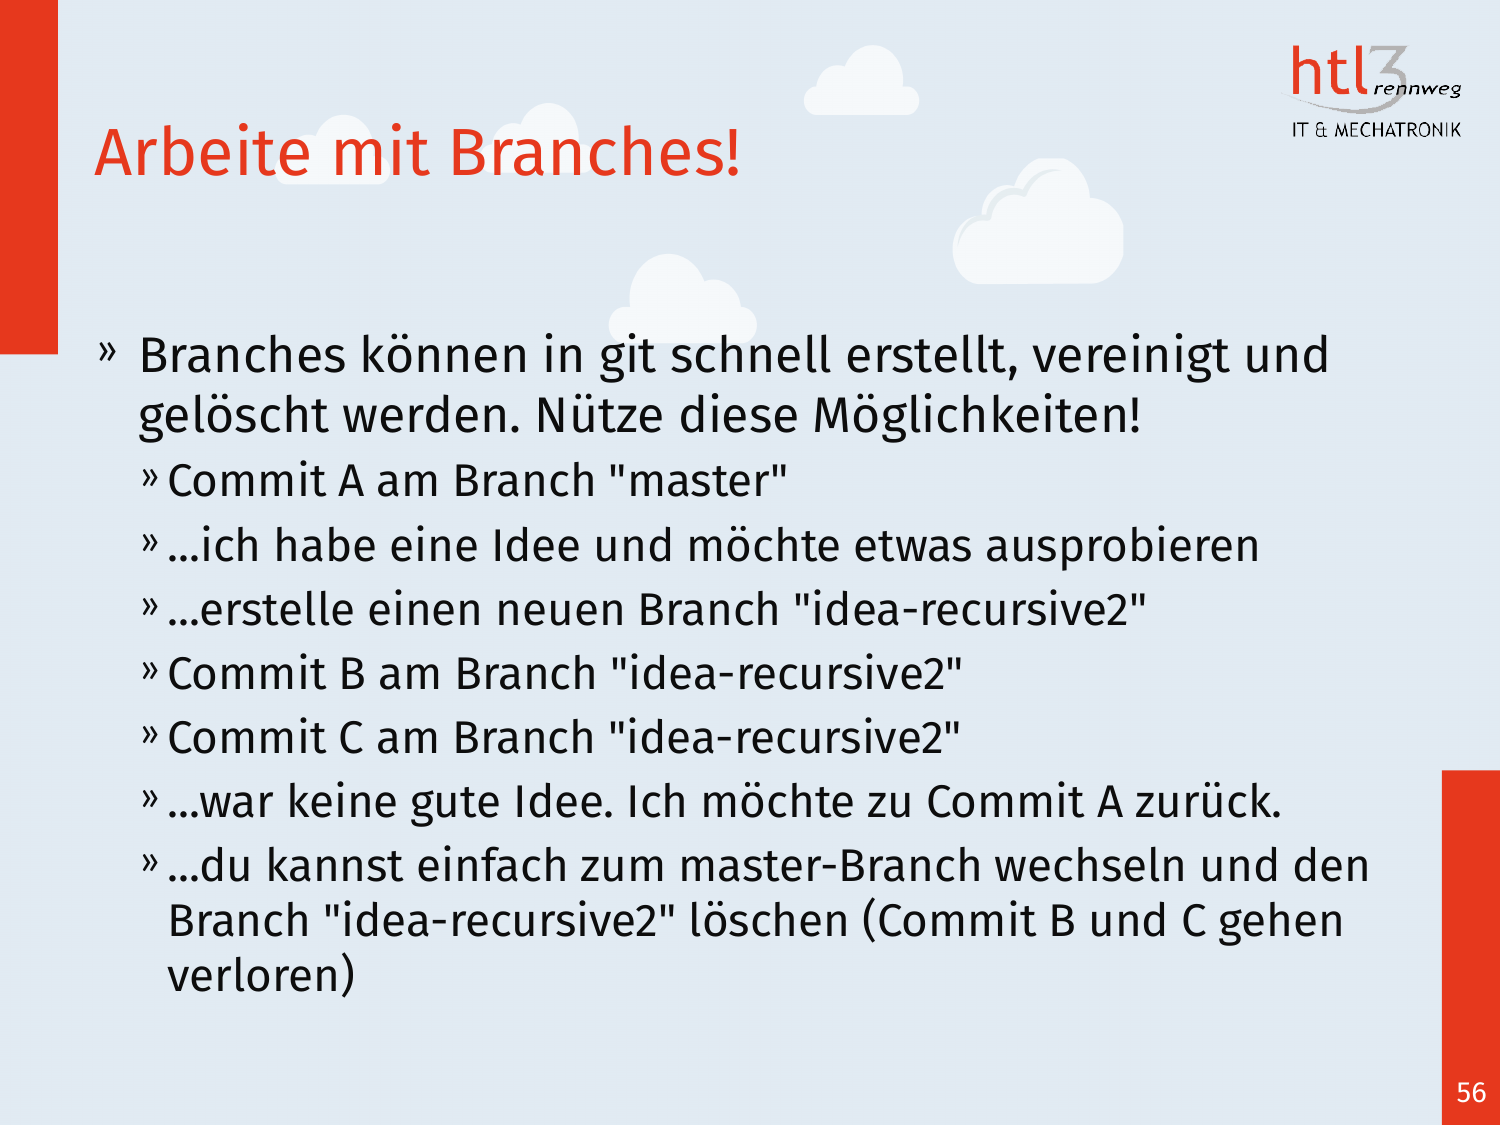

# Arbeite mit Branches!
Branches können in git schnell erstellt, vereinigt und gelöscht werden. Nütze diese Möglichkeiten!
Commit A am Branch "master"
...ich habe eine Idee und möchte etwas ausprobieren
...erstelle einen neuen Branch "idea-recursive2"
Commit B am Branch "idea-recursive2"
Commit C am Branch "idea-recursive2"
...war keine gute Idee. Ich möchte zu Commit A zurück.
...du kannst einfach zum master-Branch wechseln und den Branch "idea-recursive2" löschen (Commit B und C gehen verloren)